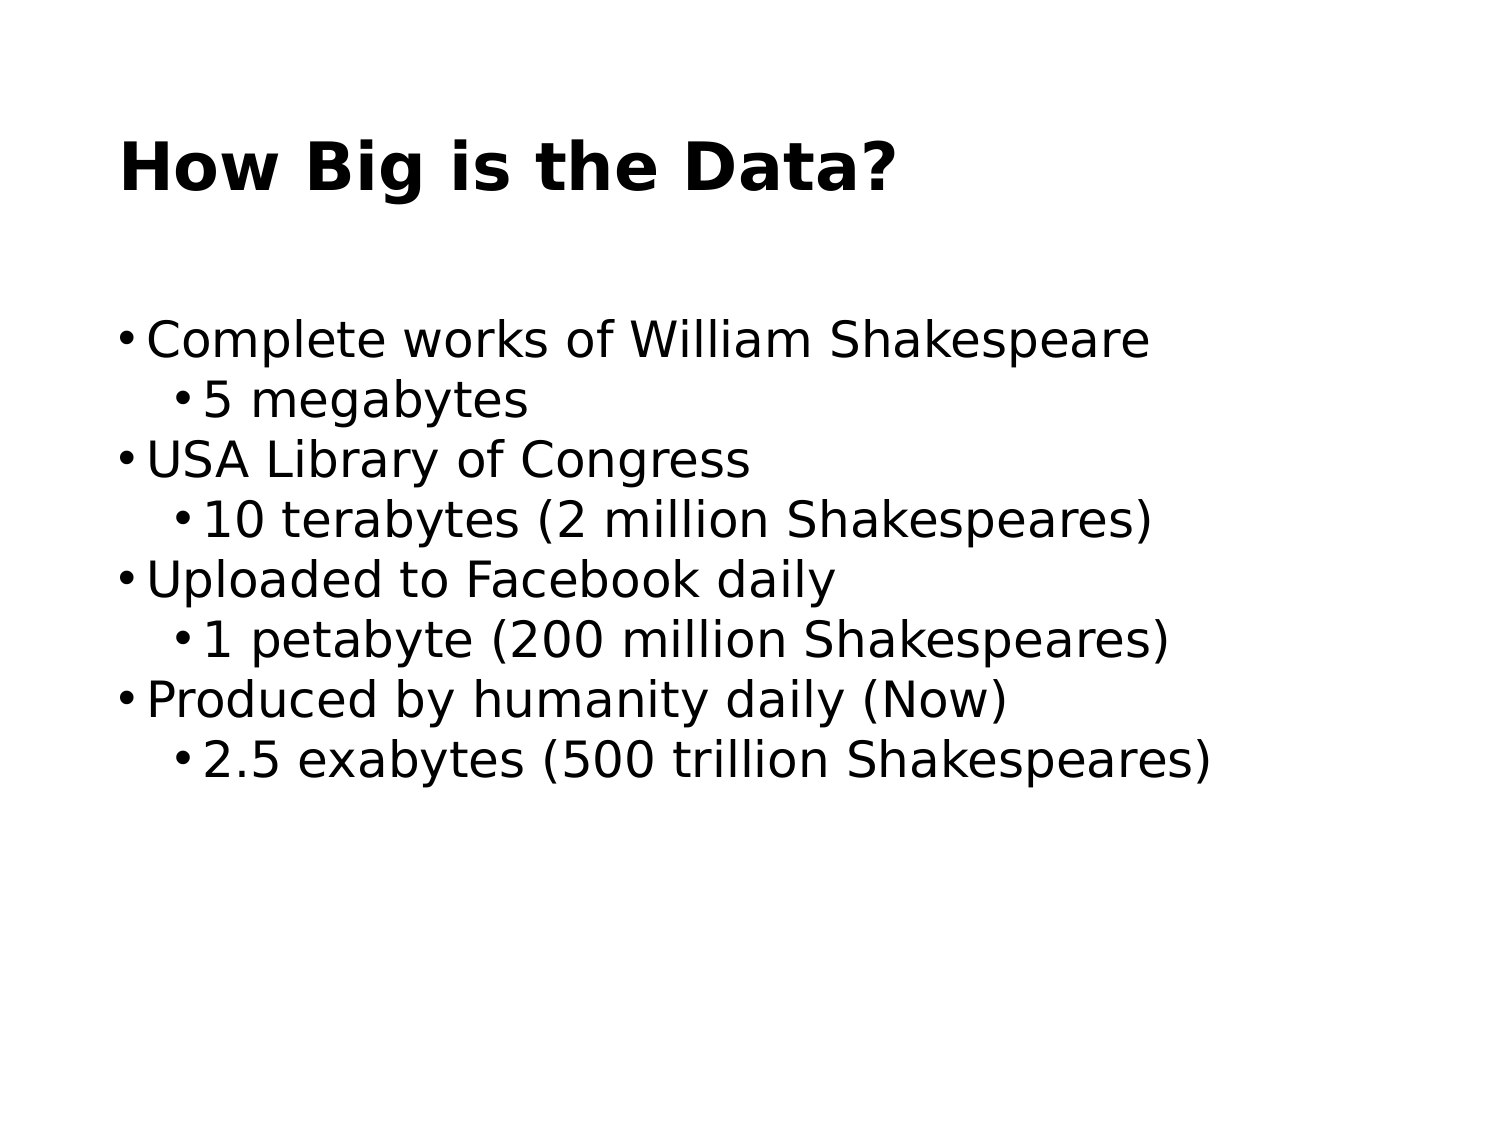

# How Big is the Data?
Complete works of William Shakespeare
5 megabytes
USA Library of Congress
10 terabytes (2 million Shakespeares)
Uploaded to Facebook daily
1 petabyte (200 million Shakespeares)
Produced by humanity daily (Now)
2.5 exabytes (500 trillion Shakespeares)